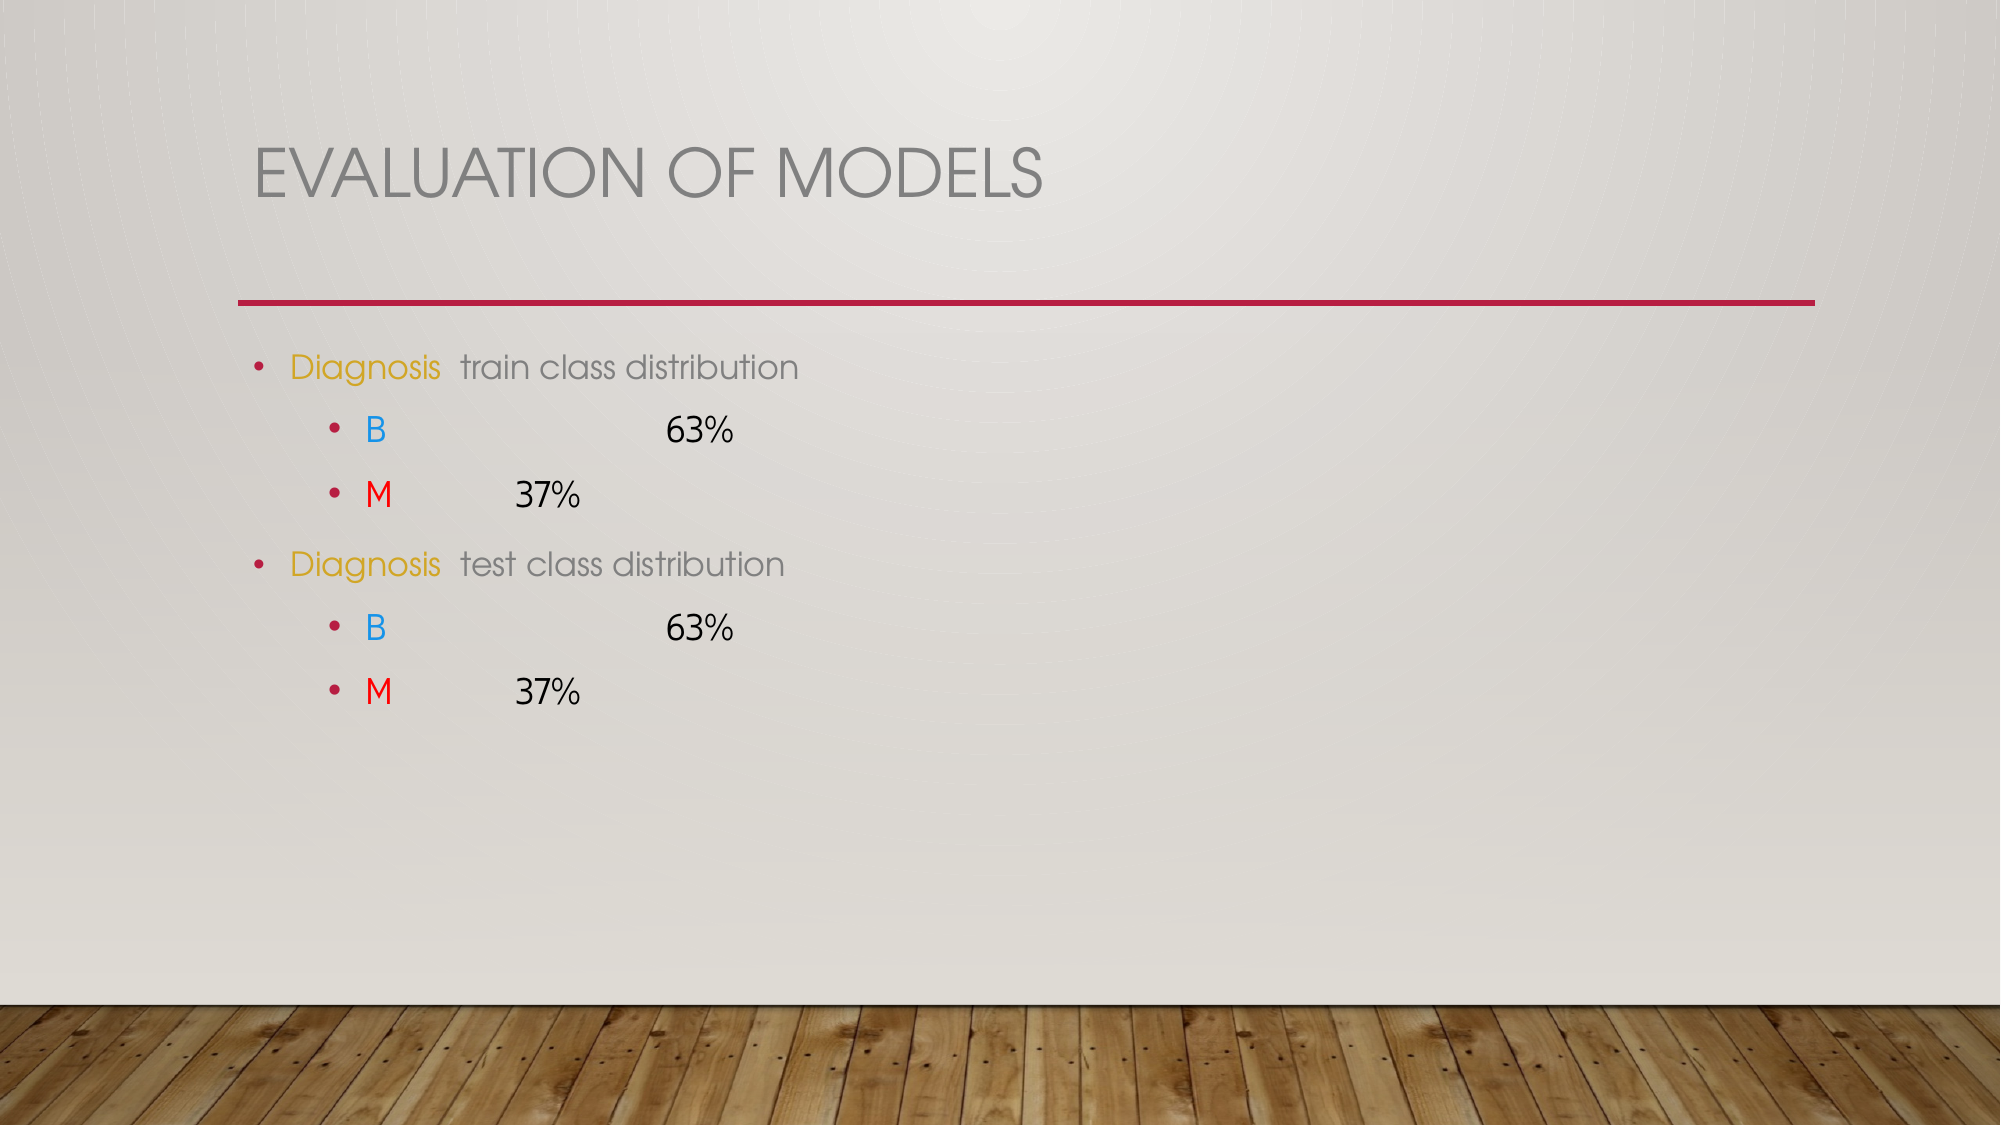

# Evaluation of Models
Diagnosis  train class distribution
B 		63%
M 	37%
Diagnosis  test class distribution
B 		63%
M 	37%